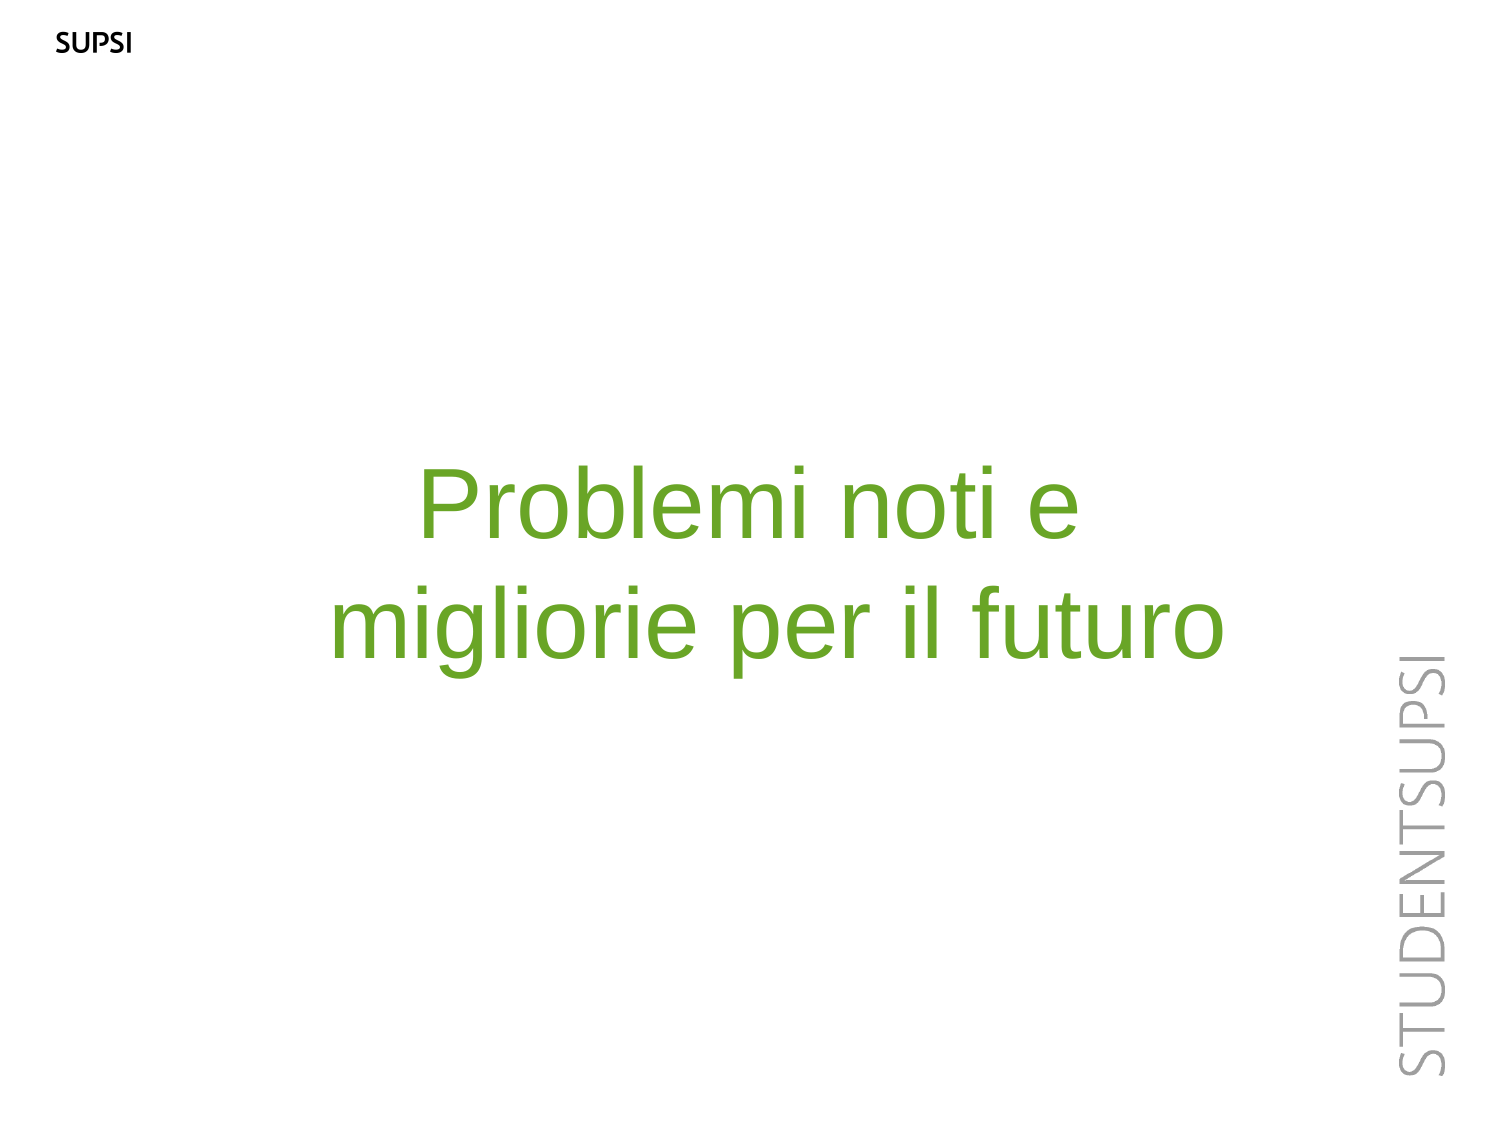

Problemi noti e
migliorie per il futuro